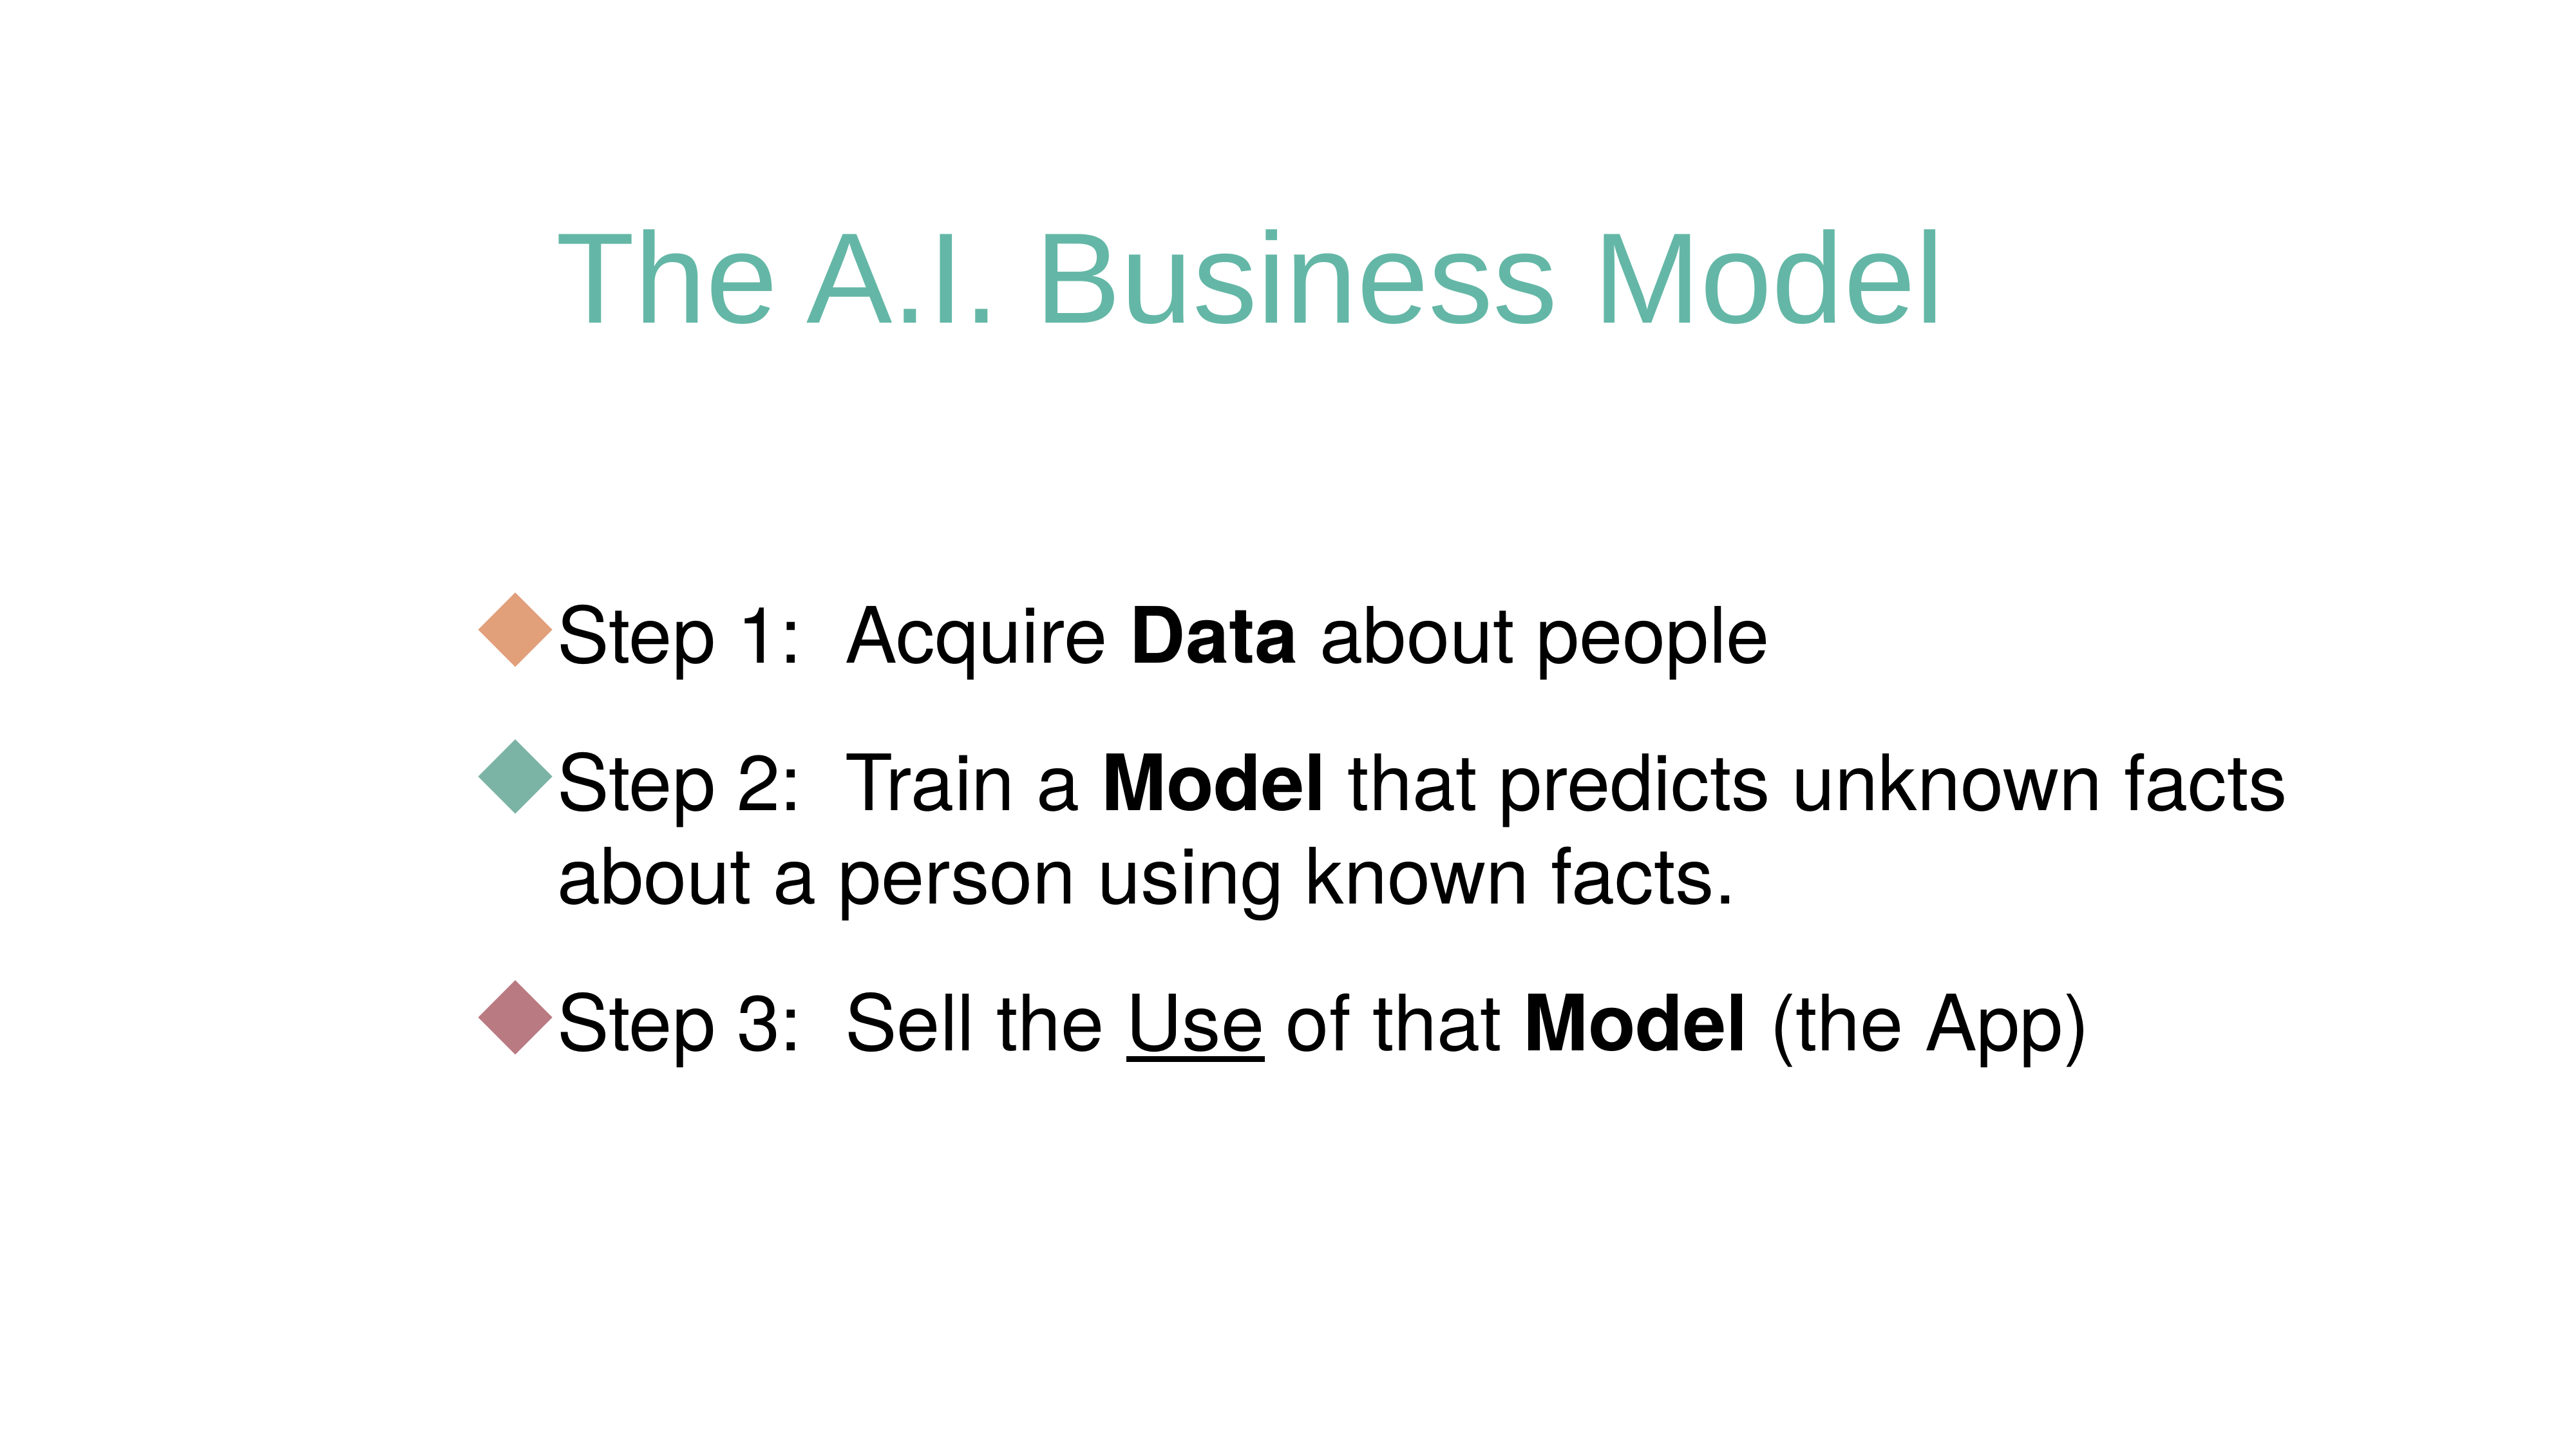

The A.I. Business Model
Step 1:  Acquire Data about people
Step 2:  Train a Model that predicts unknown facts about a person using known facts.
Step 3:  Sell the Use of that Model (the App)